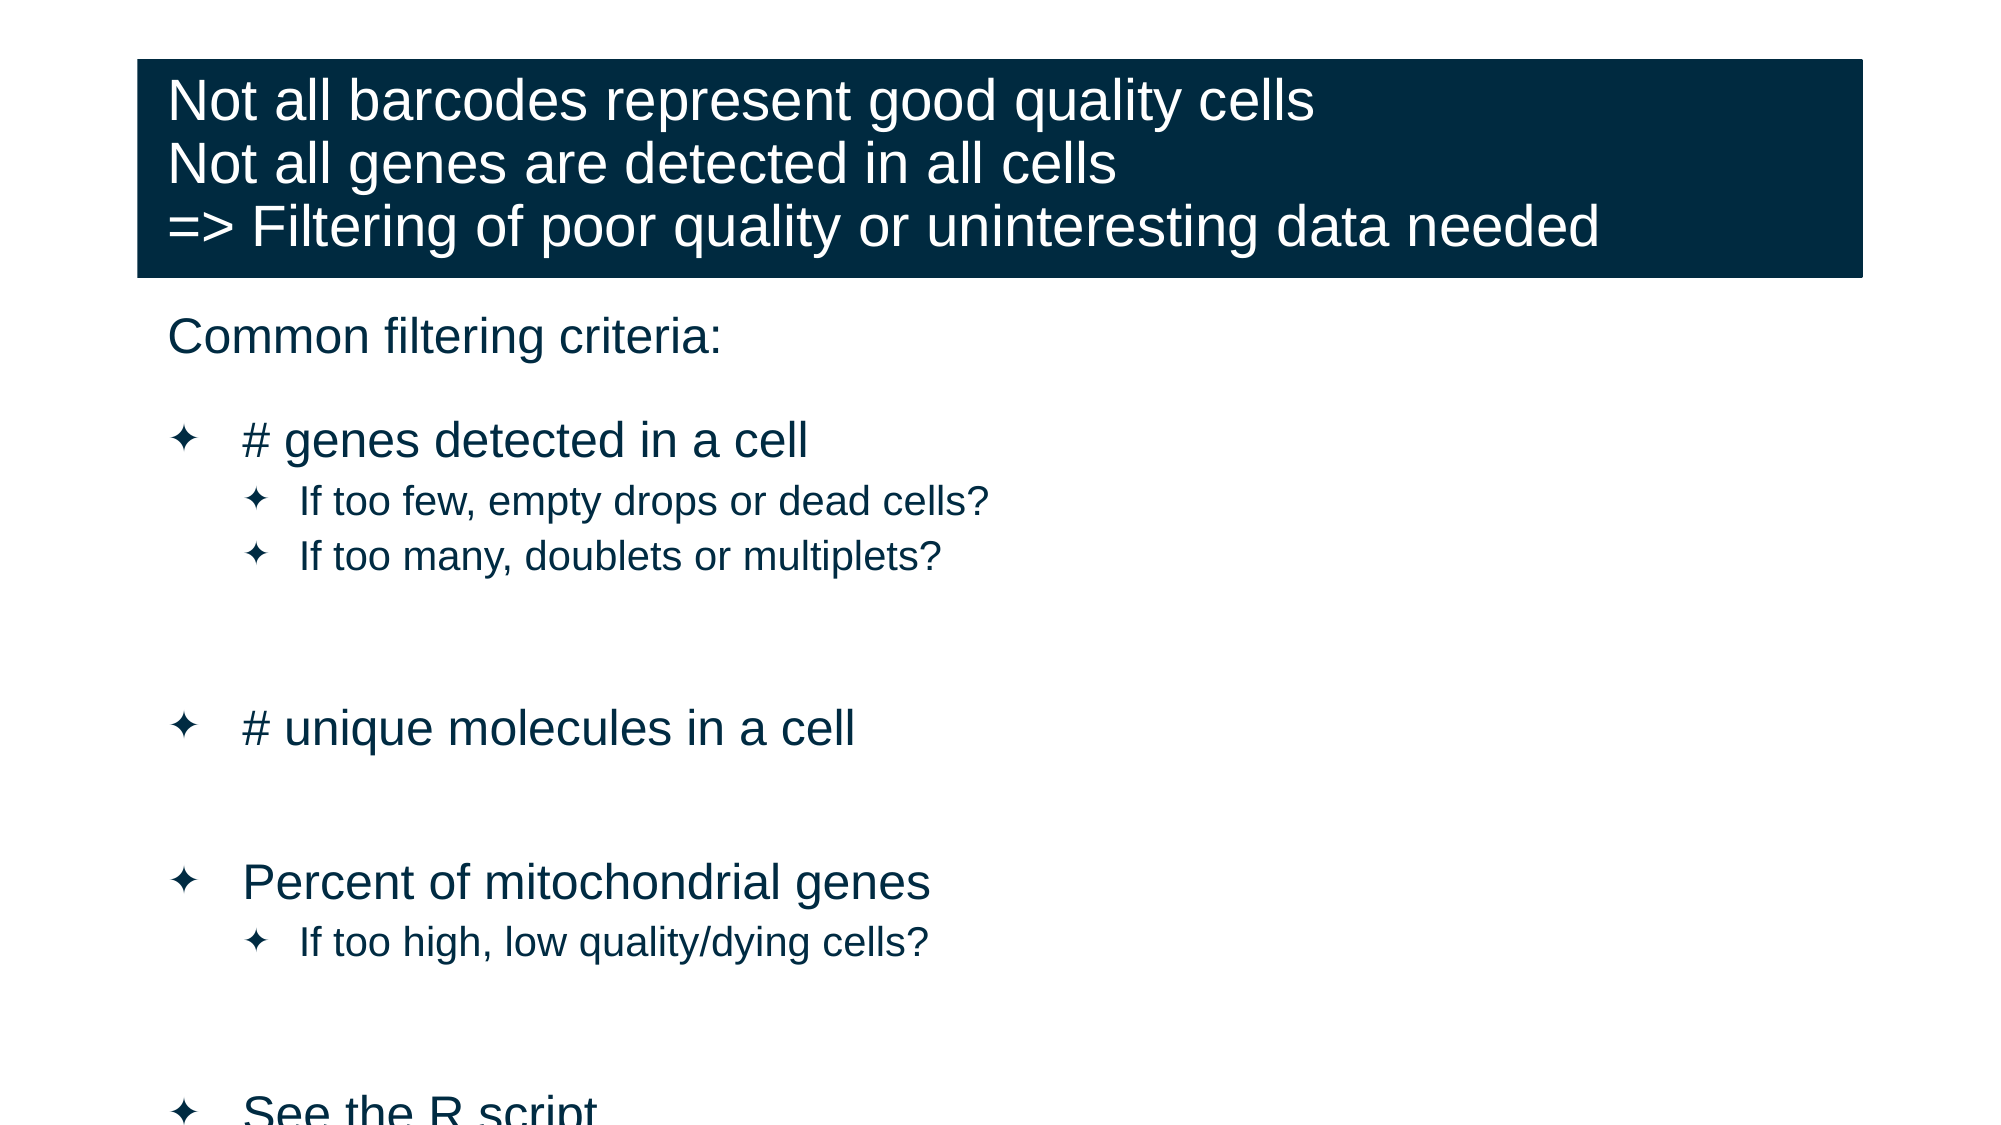

# Not all barcodes represent good quality cells Not all genes are detected in all cells => Filtering of poor quality or uninteresting data needed
Common filtering criteria:

# genes detected in a cell
If too few, empty drops or dead cells?
If too many, doublets or multiplets?

# unique molecules in a cell

Percent of mitochondrial genes
If too high, low quality/dying cells?

See the R script